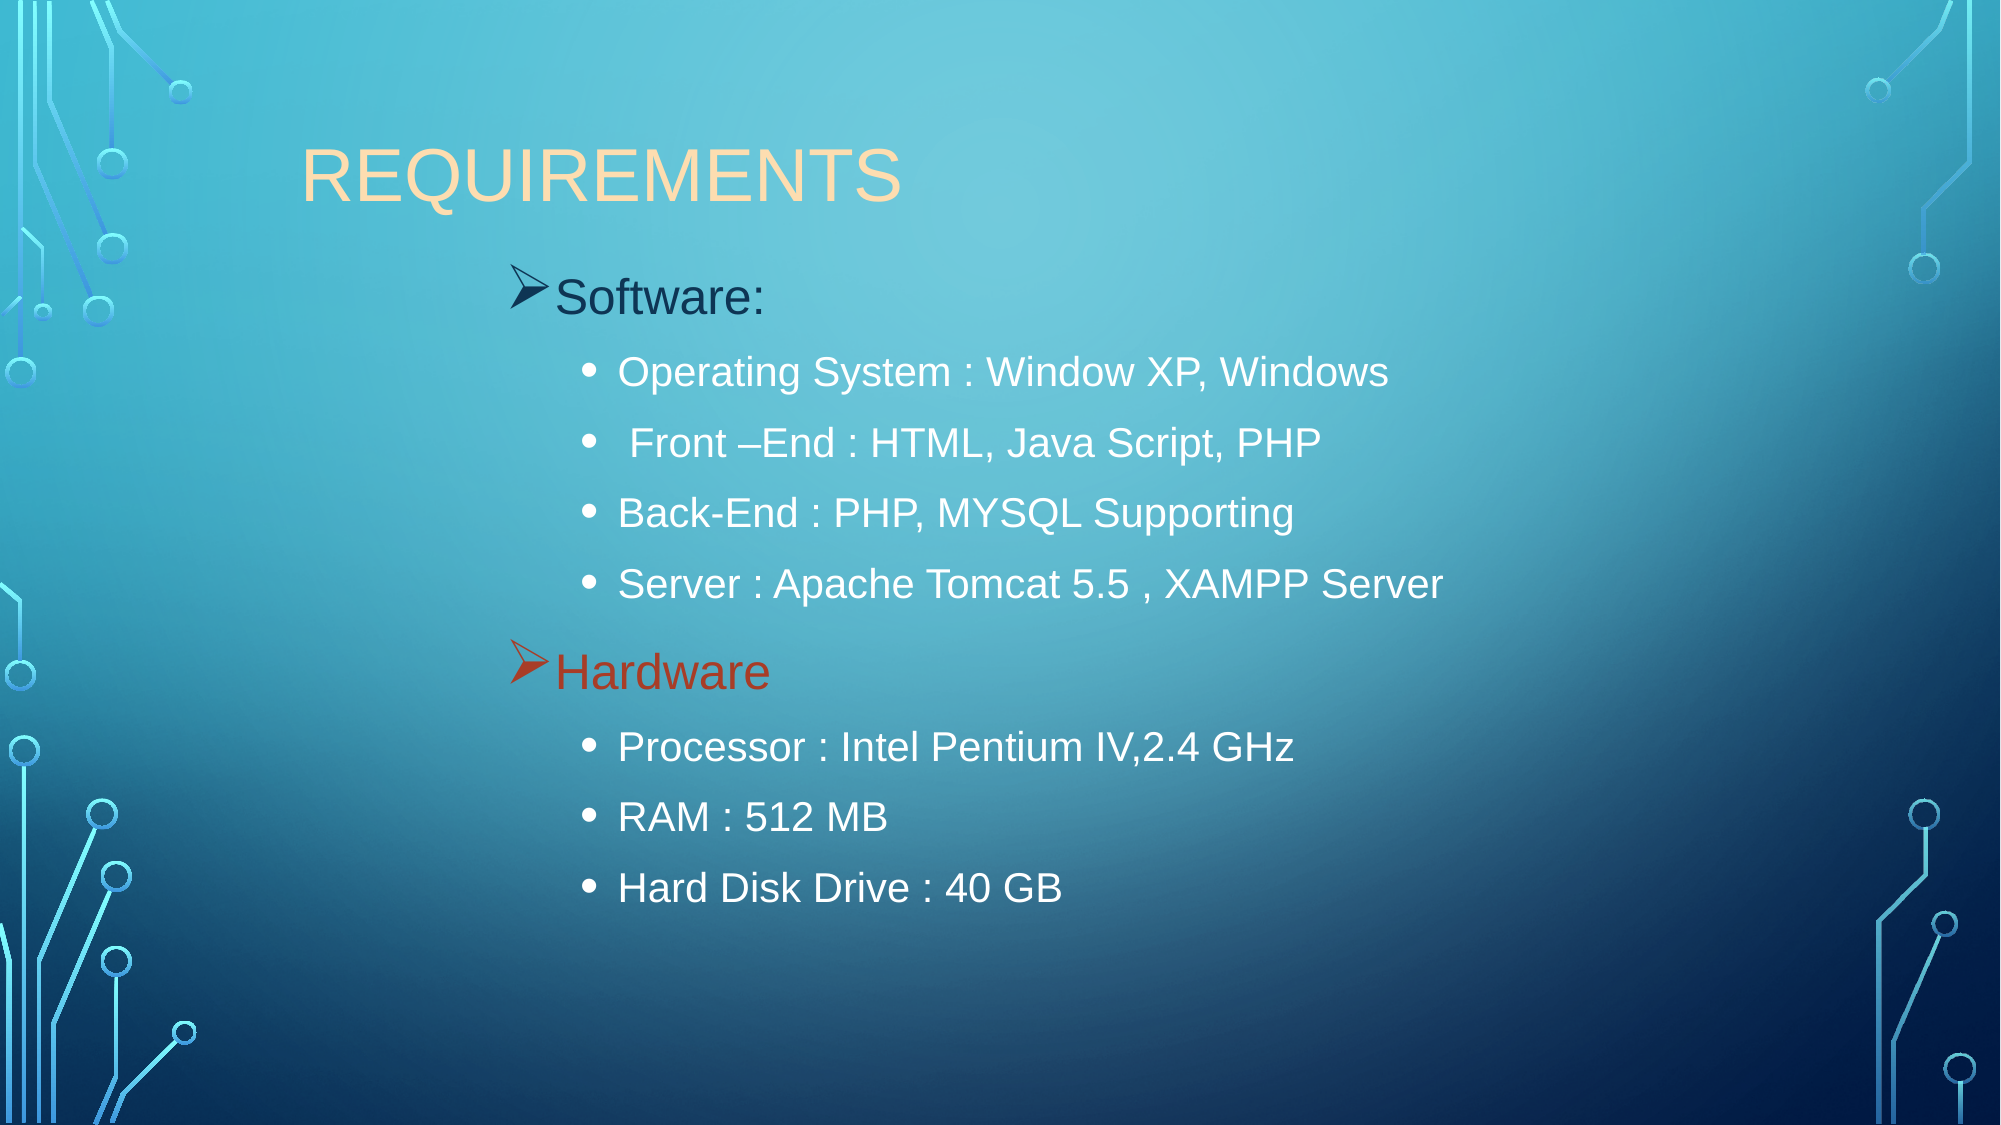

# Requirements
Software:
Operating System : Window XP, Windows
 Front –End : HTML, Java Script, PHP
Back-End : PHP, MYSQL Supporting
Server : Apache Tomcat 5.5 , XAMPP Server
Hardware
Processor : Intel Pentium IV,2.4 GHz
RAM : 512 MB
Hard Disk Drive : 40 GB